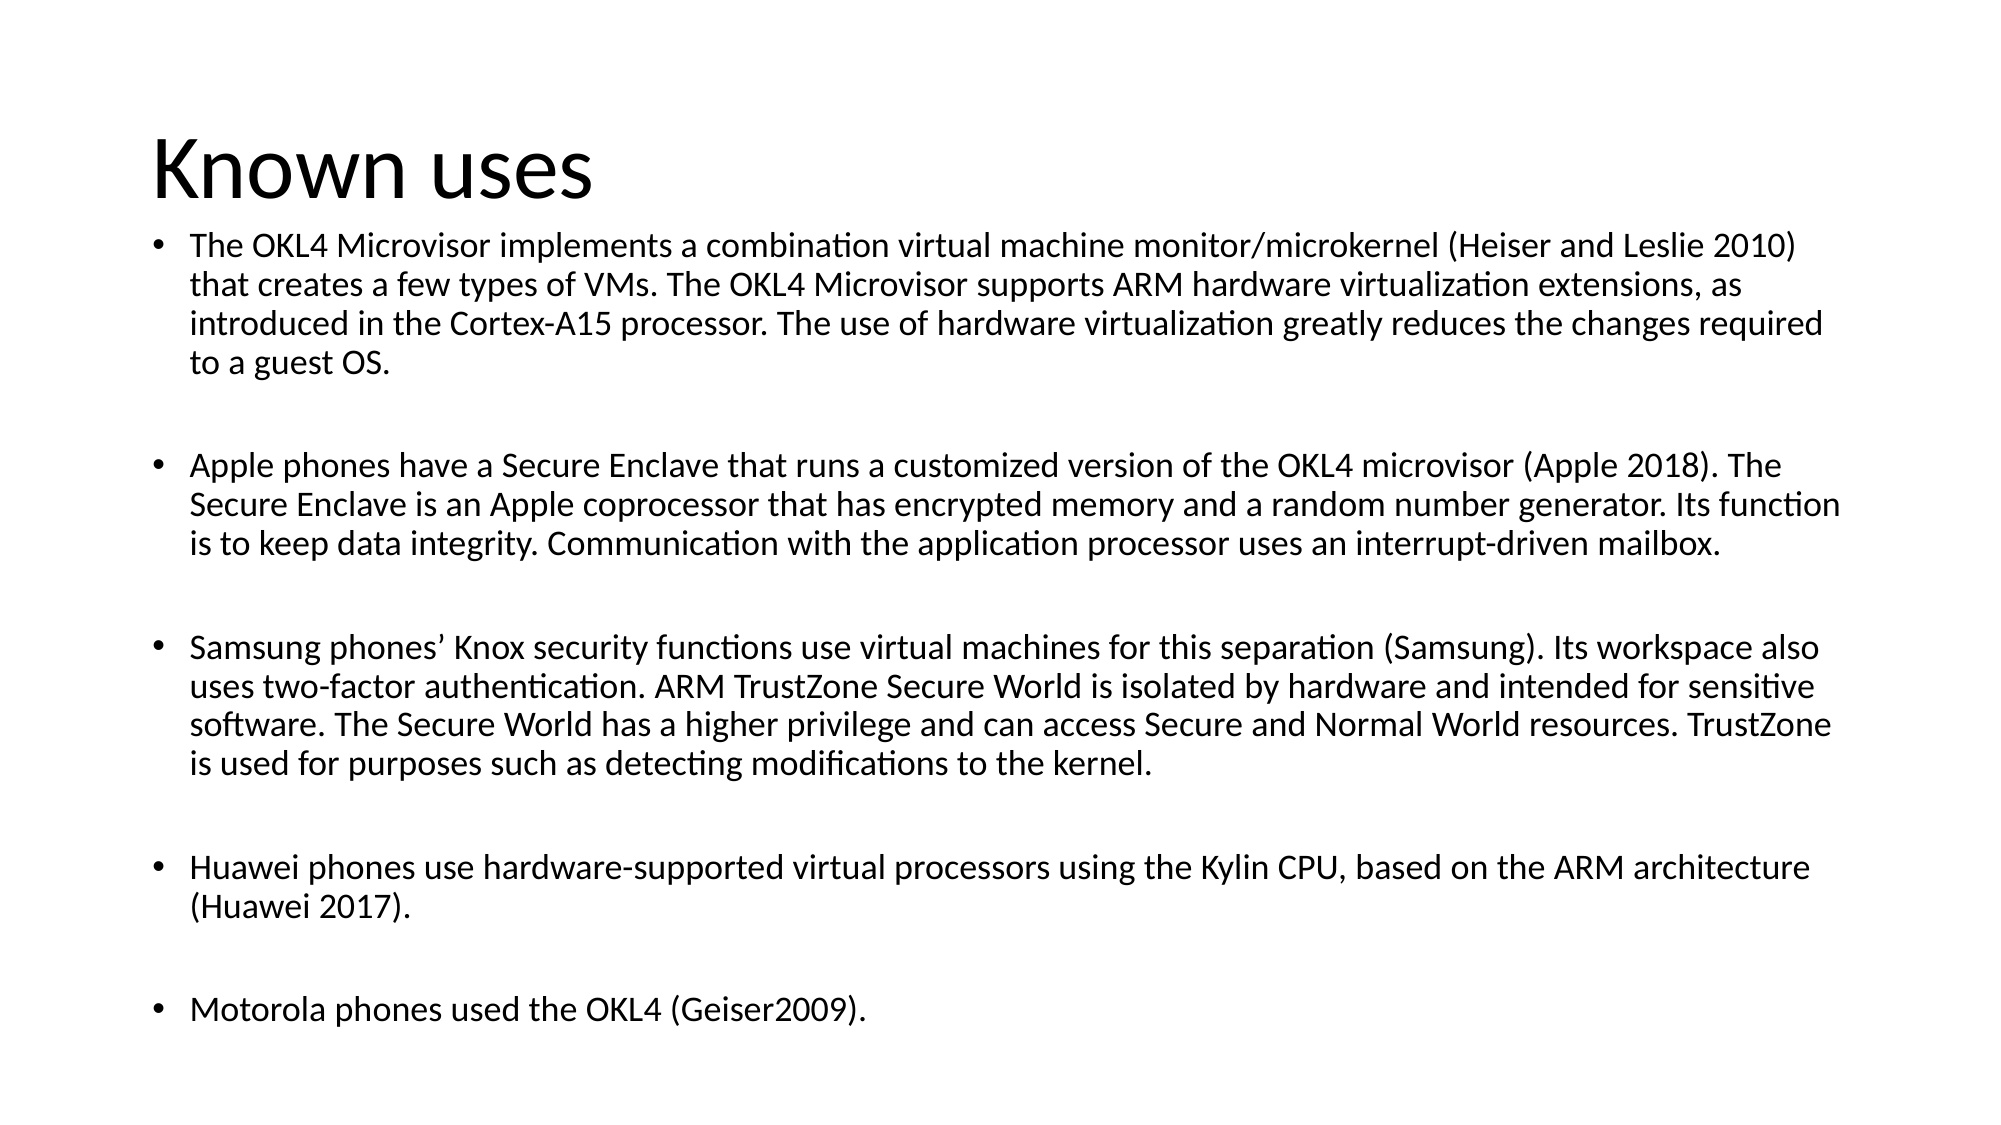

# Known uses
The OKL4 Microvisor implements a combination virtual machine monitor/microkernel (Heiser and Leslie 2010) that creates a few types of VMs. The OKL4 Microvisor supports ARM hardware virtualization extensions, as introduced in the Cortex-A15 processor. The use of hardware virtualization greatly reduces the changes required to a guest OS.

Apple phones have a Secure Enclave that runs a customized version of the OKL4 microvisor (Apple 2018). The Secure Enclave is an Apple coprocessor that has encrypted memory and a random number generator. Its function is to keep data integrity. Communication with the application processor uses an interrupt-driven mailbox.

Samsung phones’ Knox security functions use virtual machines for this separation (Samsung). Its workspace also uses two-factor authentication. ARM TrustZone Secure World is isolated by hardware and intended for sensitive software. The Secure World has a higher privilege and can access Secure and Normal World resources. TrustZone is used for purposes such as detecting modifications to the kernel.

Huawei phones use hardware-supported virtual processors using the Kylin CPU, based on the ARM architecture (Huawei 2017).

Motorola phones used the OKL4 (Geiser2009).